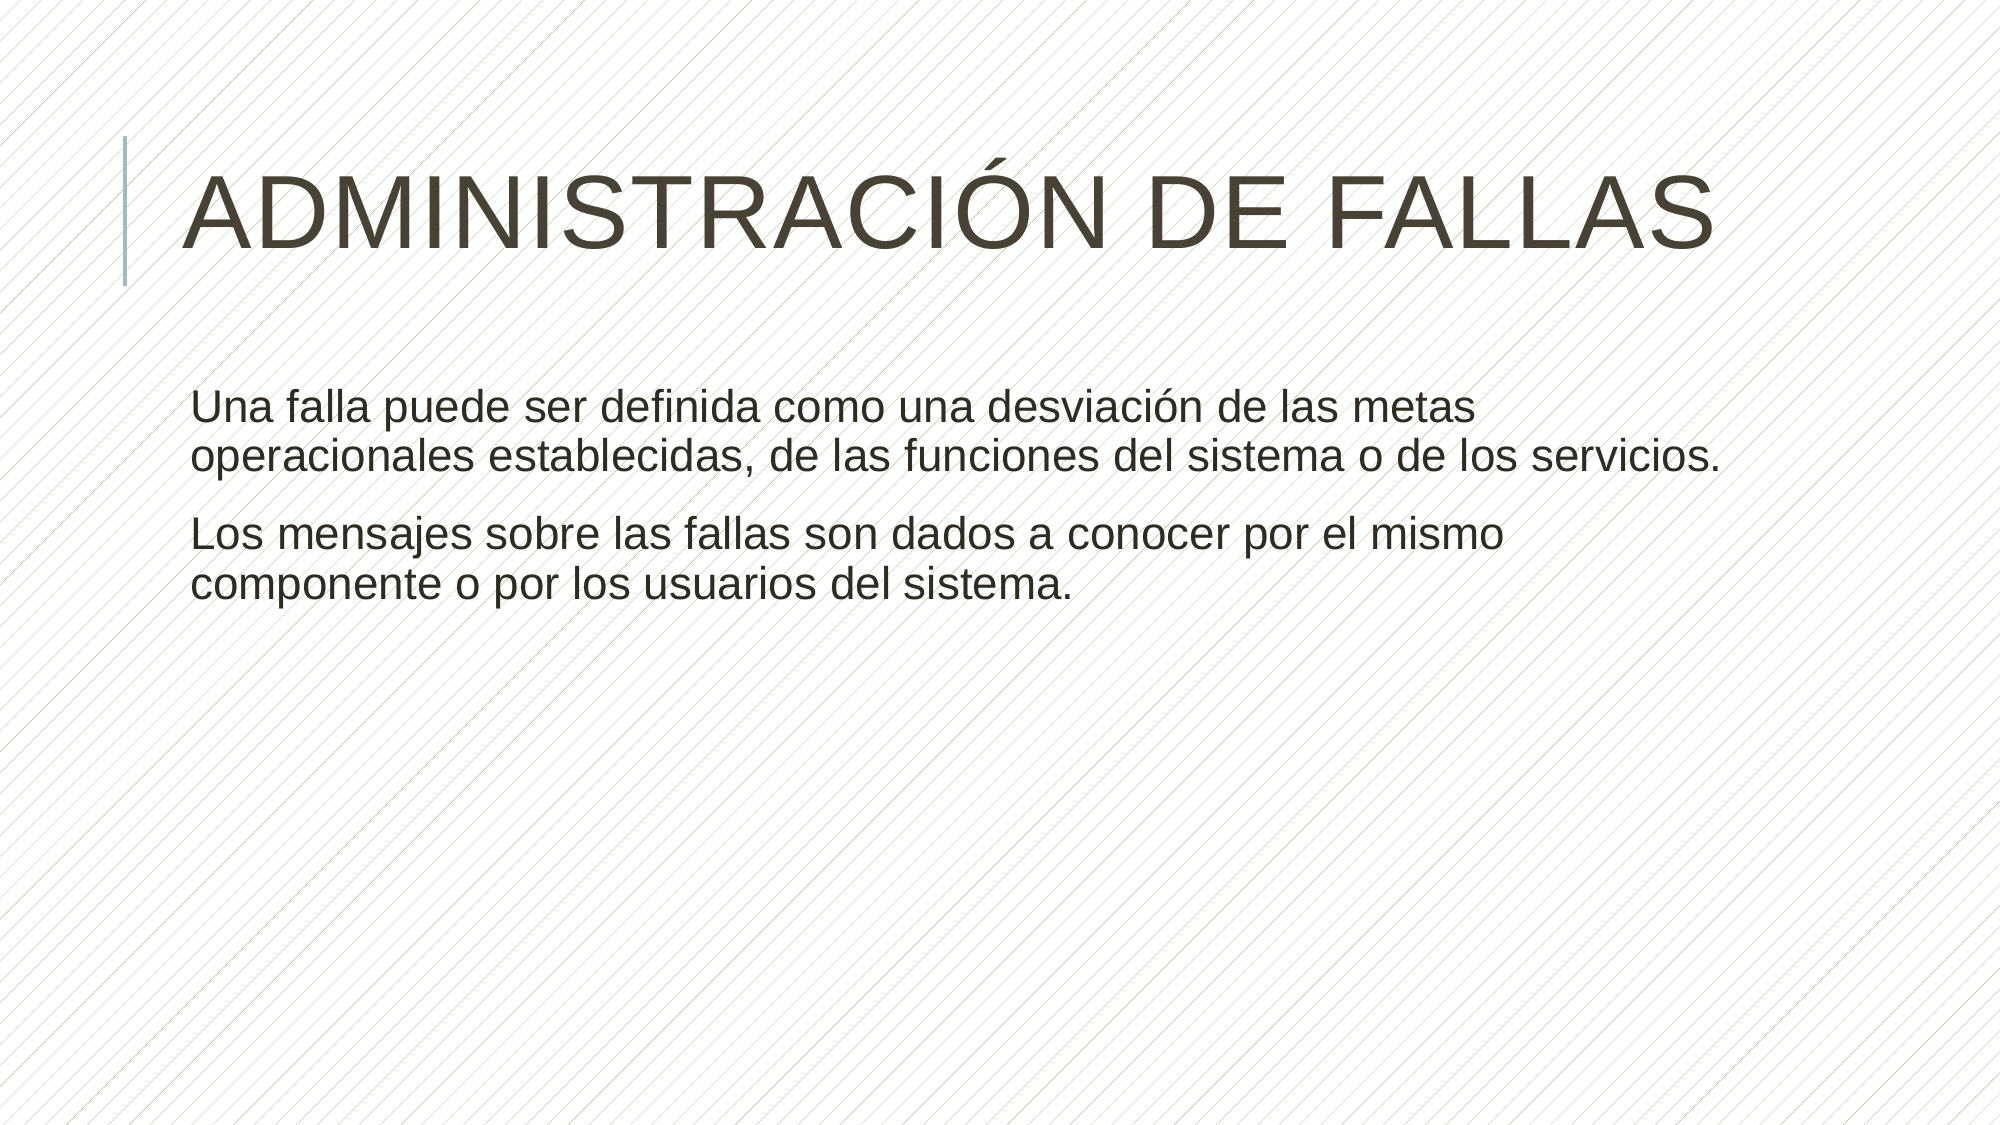

# Administración de fallas
Una falla puede ser definida como una desviación de las metas operacionales establecidas, de las funciones del sistema o de los servicios.
Los mensajes sobre las fallas son dados a conocer por el mismo componente o por los usuarios del sistema.